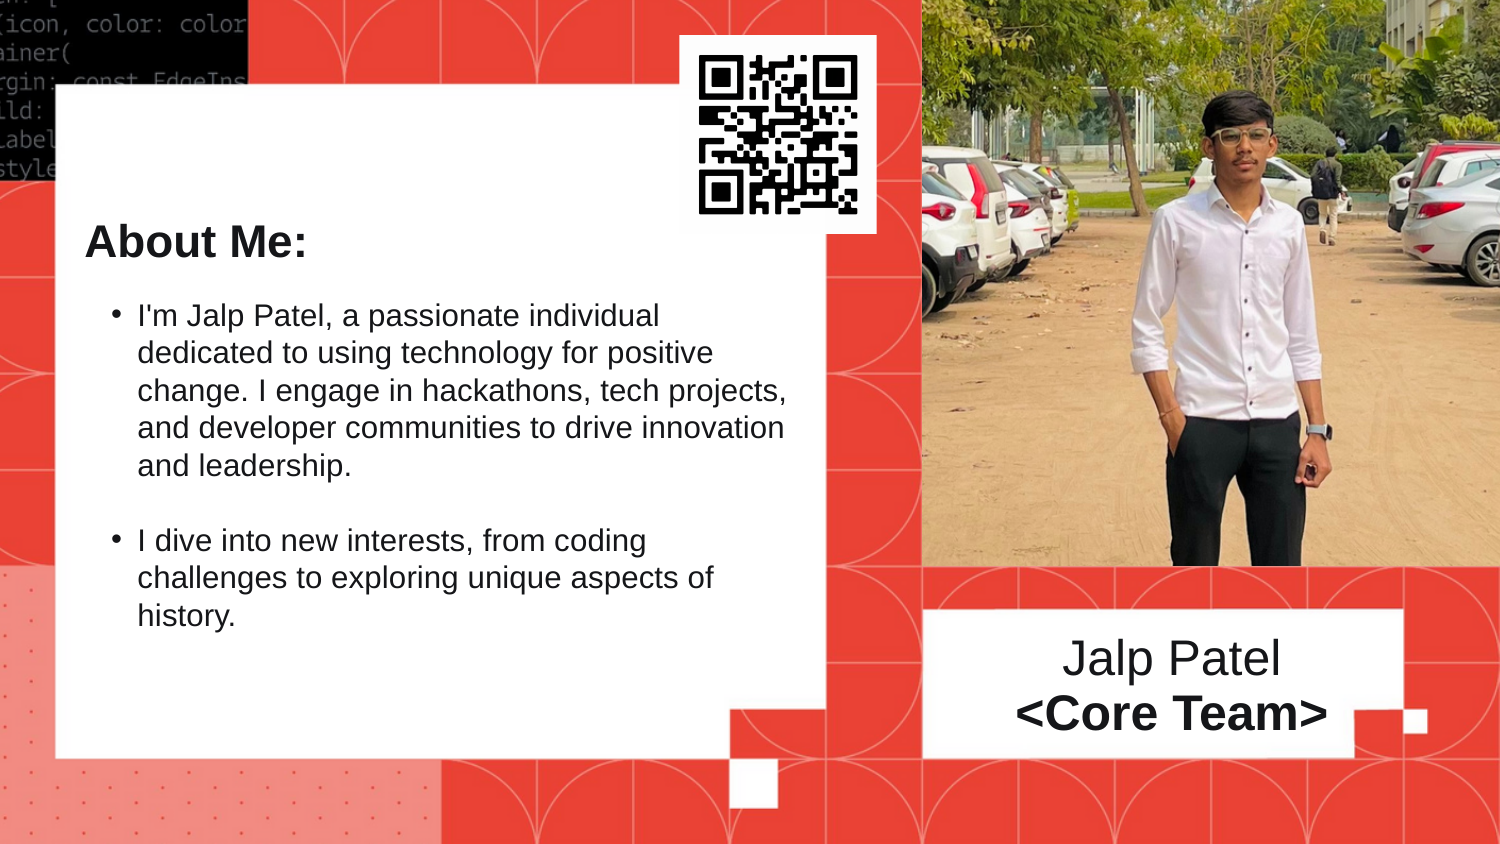

About Me:

I'm Jalp Patel, a passionate individual dedicated to using technology for positive change. I engage in hackathons, tech projects, and developer communities to drive innovation and leadership.

I dive into new interests, from coding challenges to exploring unique aspects of history.
Jalp Patel
<Core Team>